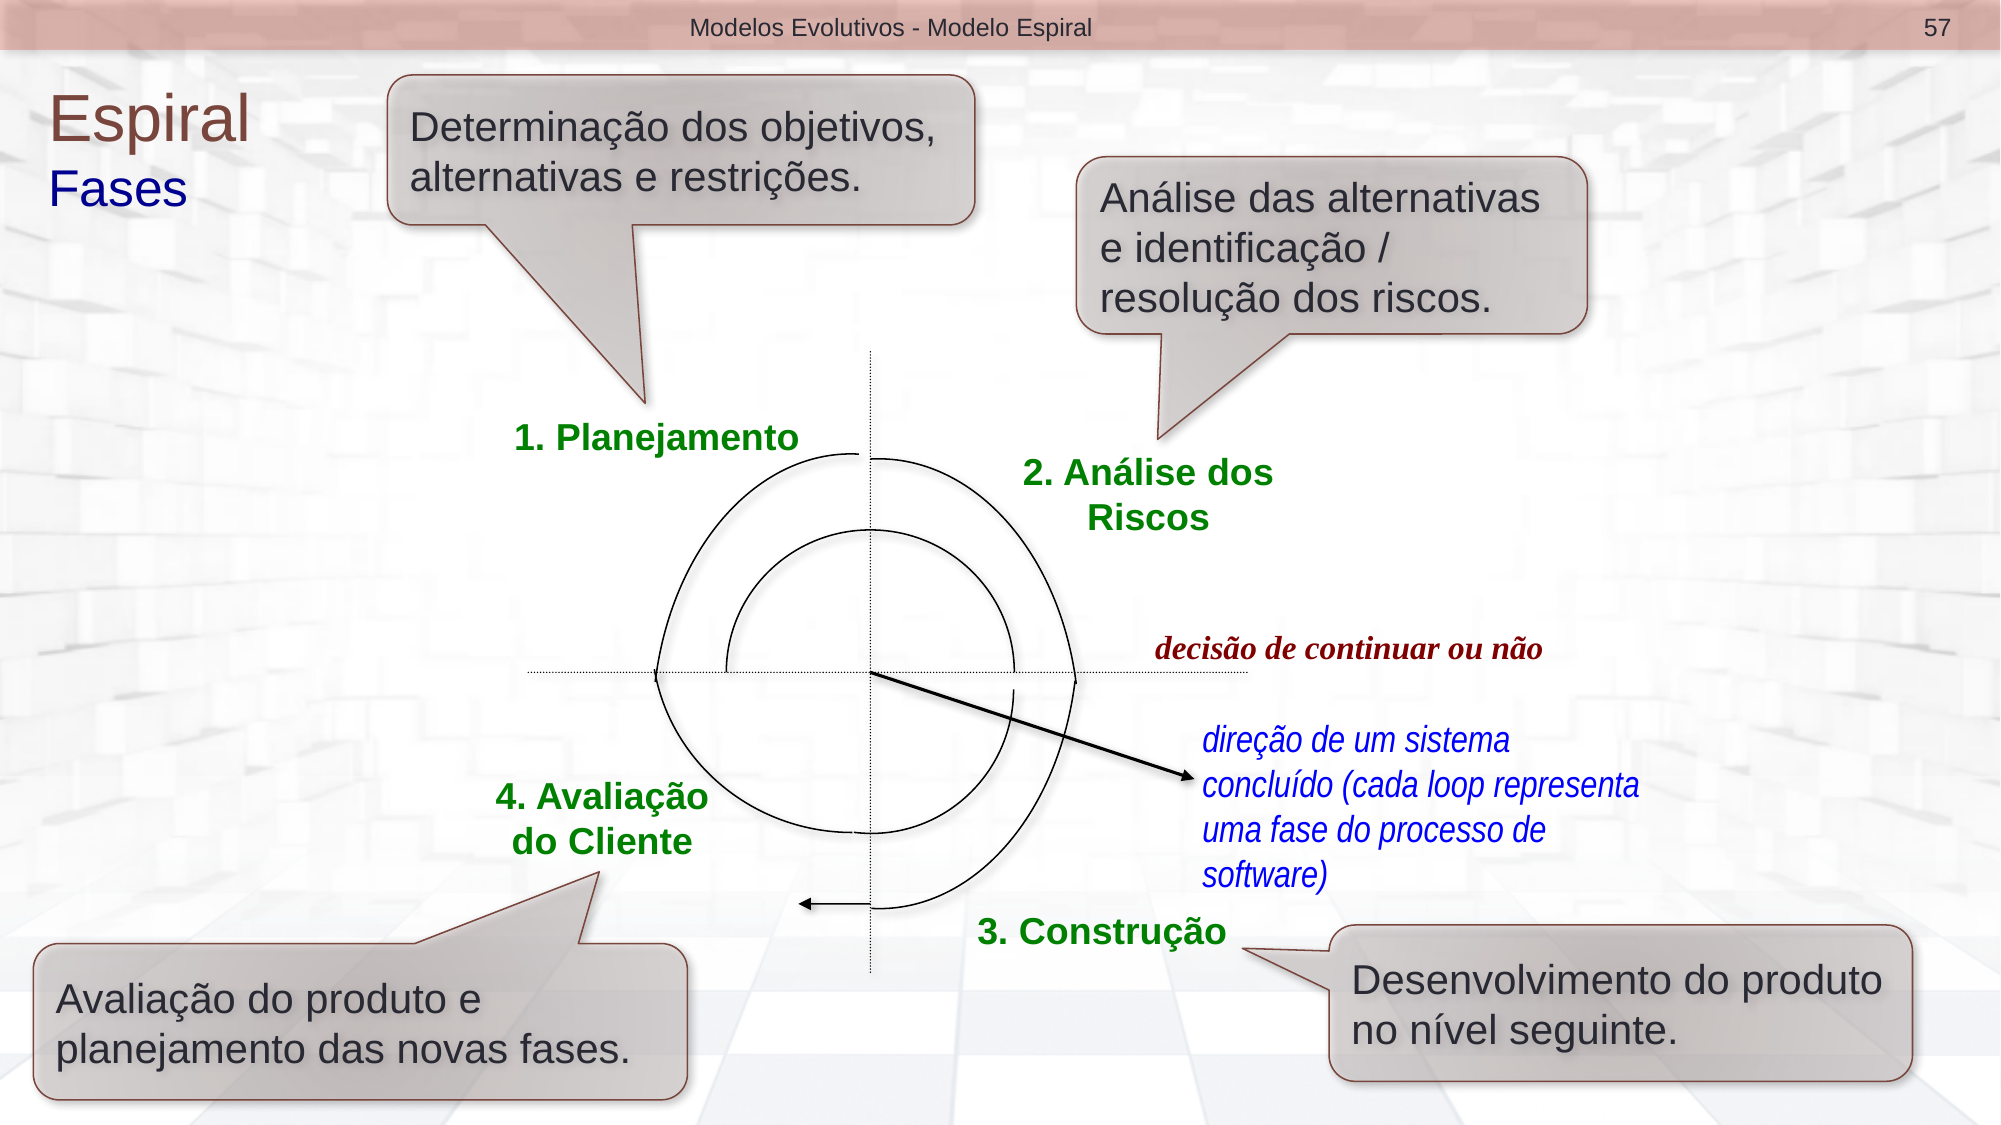

57
Modelos Evolutivos - Modelo Espiral
# Espiral Fases
Determinação dos objetivos, alternativas e restrições.
Análise das alternativas e identificação / resolução dos riscos.

1. Planejamento
2. Análise dos Riscos

direção de um sistema concluído (cada loop representa uma fase do processo de software)
4. Avaliação do Cliente
3. Construção

decisão de continuar ou não
Desenvolvimento do produto no nível seguinte.
Avaliação do produto e planejamento das novas fases.